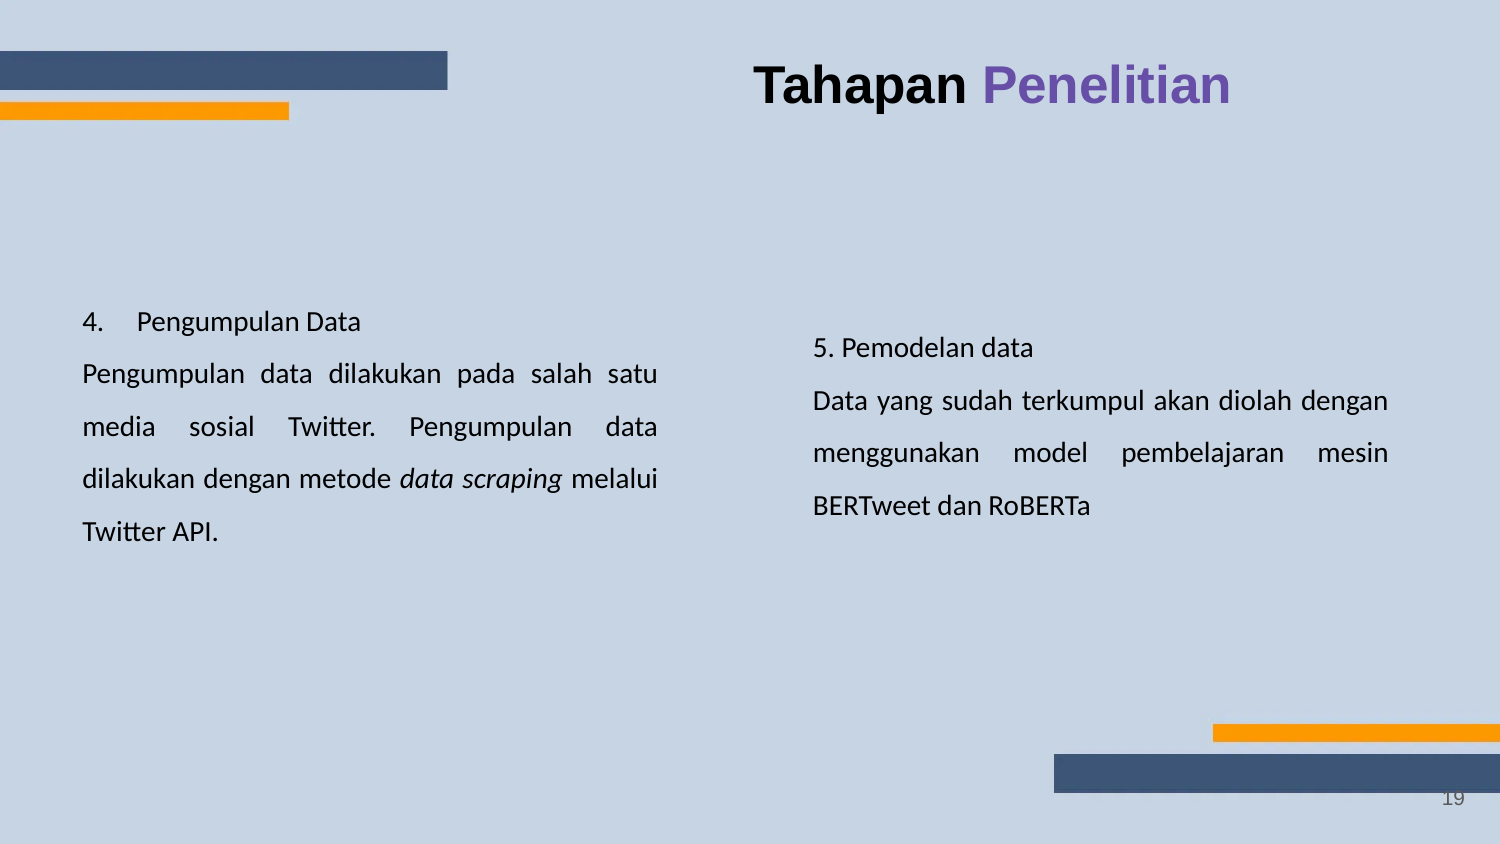

# Tahapan Penelitian
4.     Pengumpulan Data
Pengumpulan data dilakukan pada salah satu media sosial Twitter. Pengumpulan data dilakukan dengan metode data scraping melalui Twitter API.
5. Pemodelan data
Data yang sudah terkumpul akan diolah dengan menggunakan model pembelajaran mesin BERTweet dan RoBERTa
19